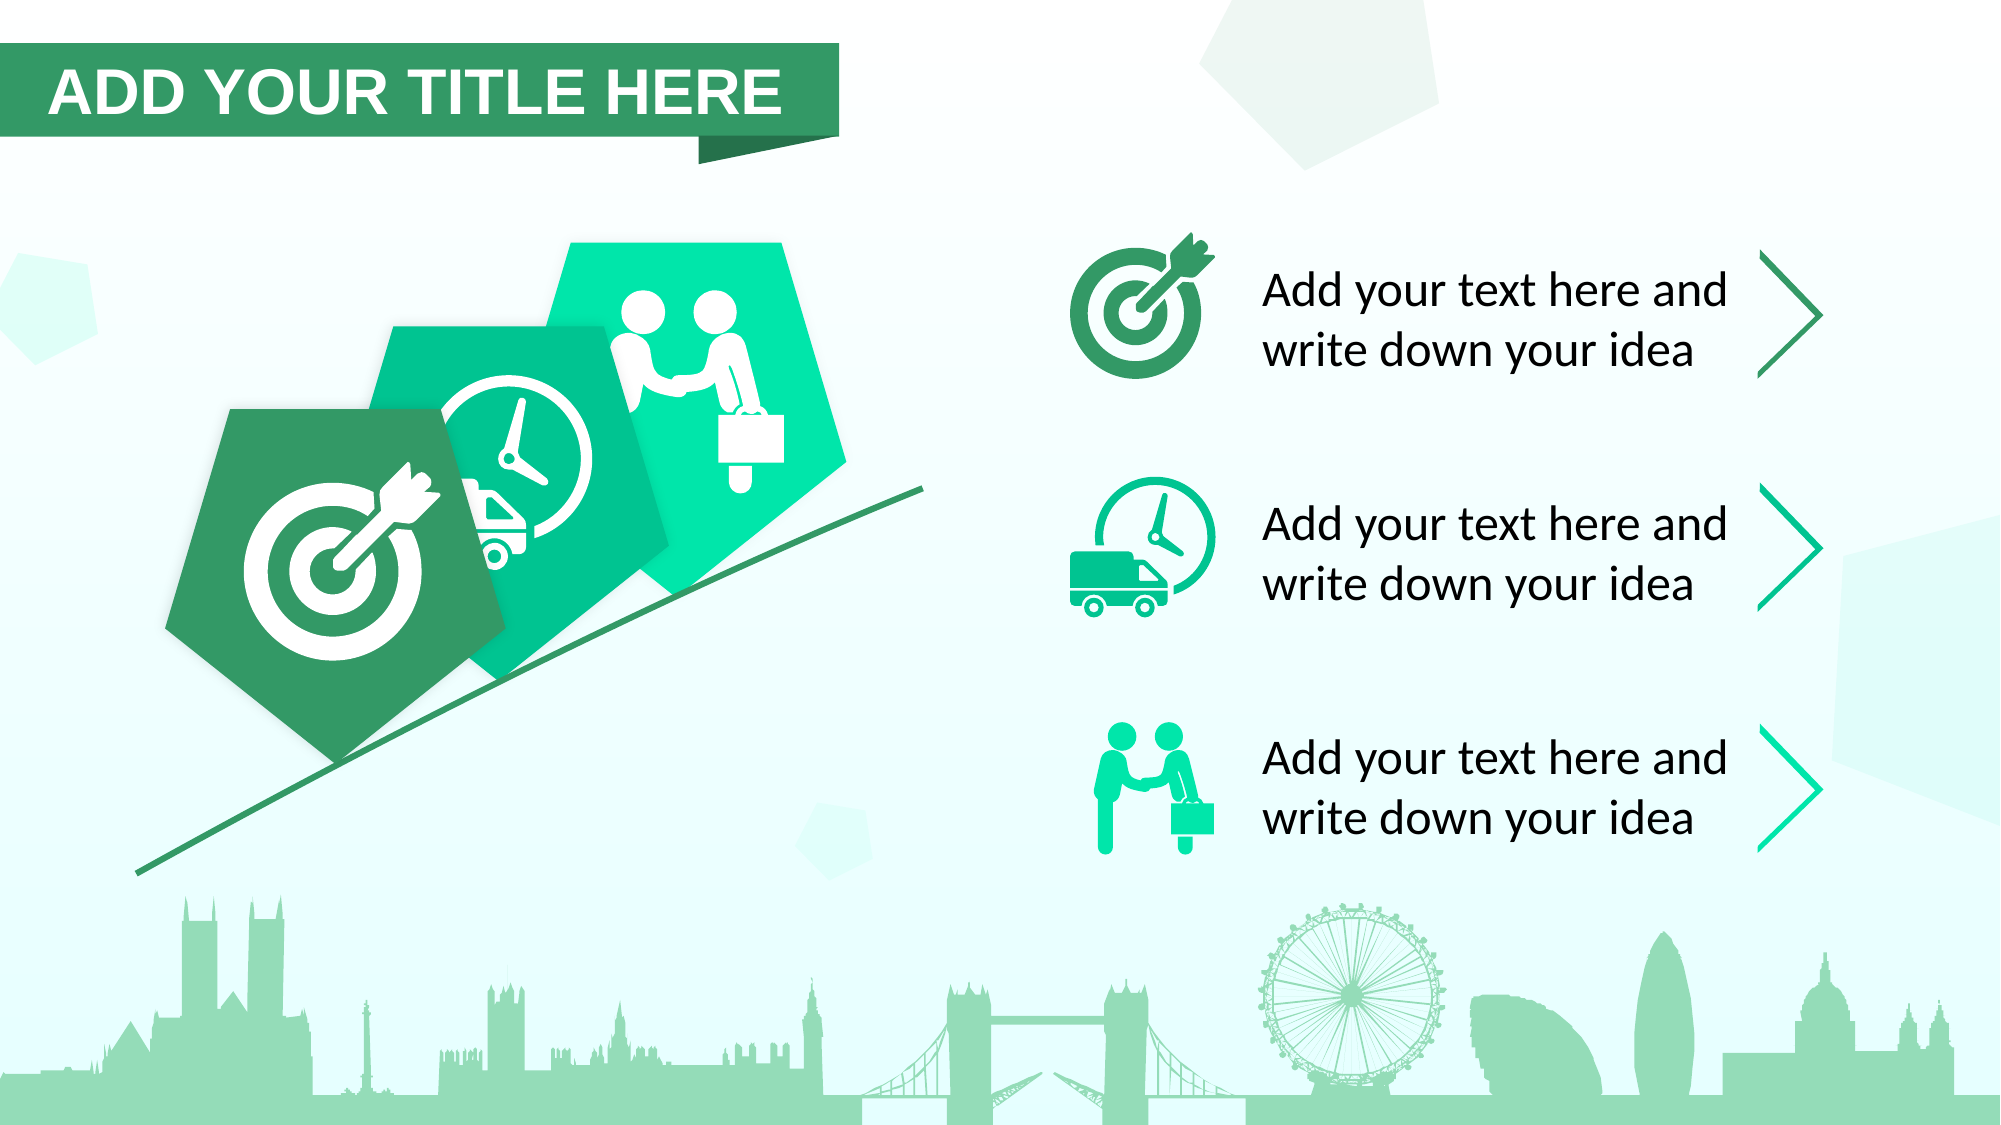

ADD YOUR TITLE HERE

Add your text here and write down your idea

Add your text here and write down your idea

Add your text here and write down your idea